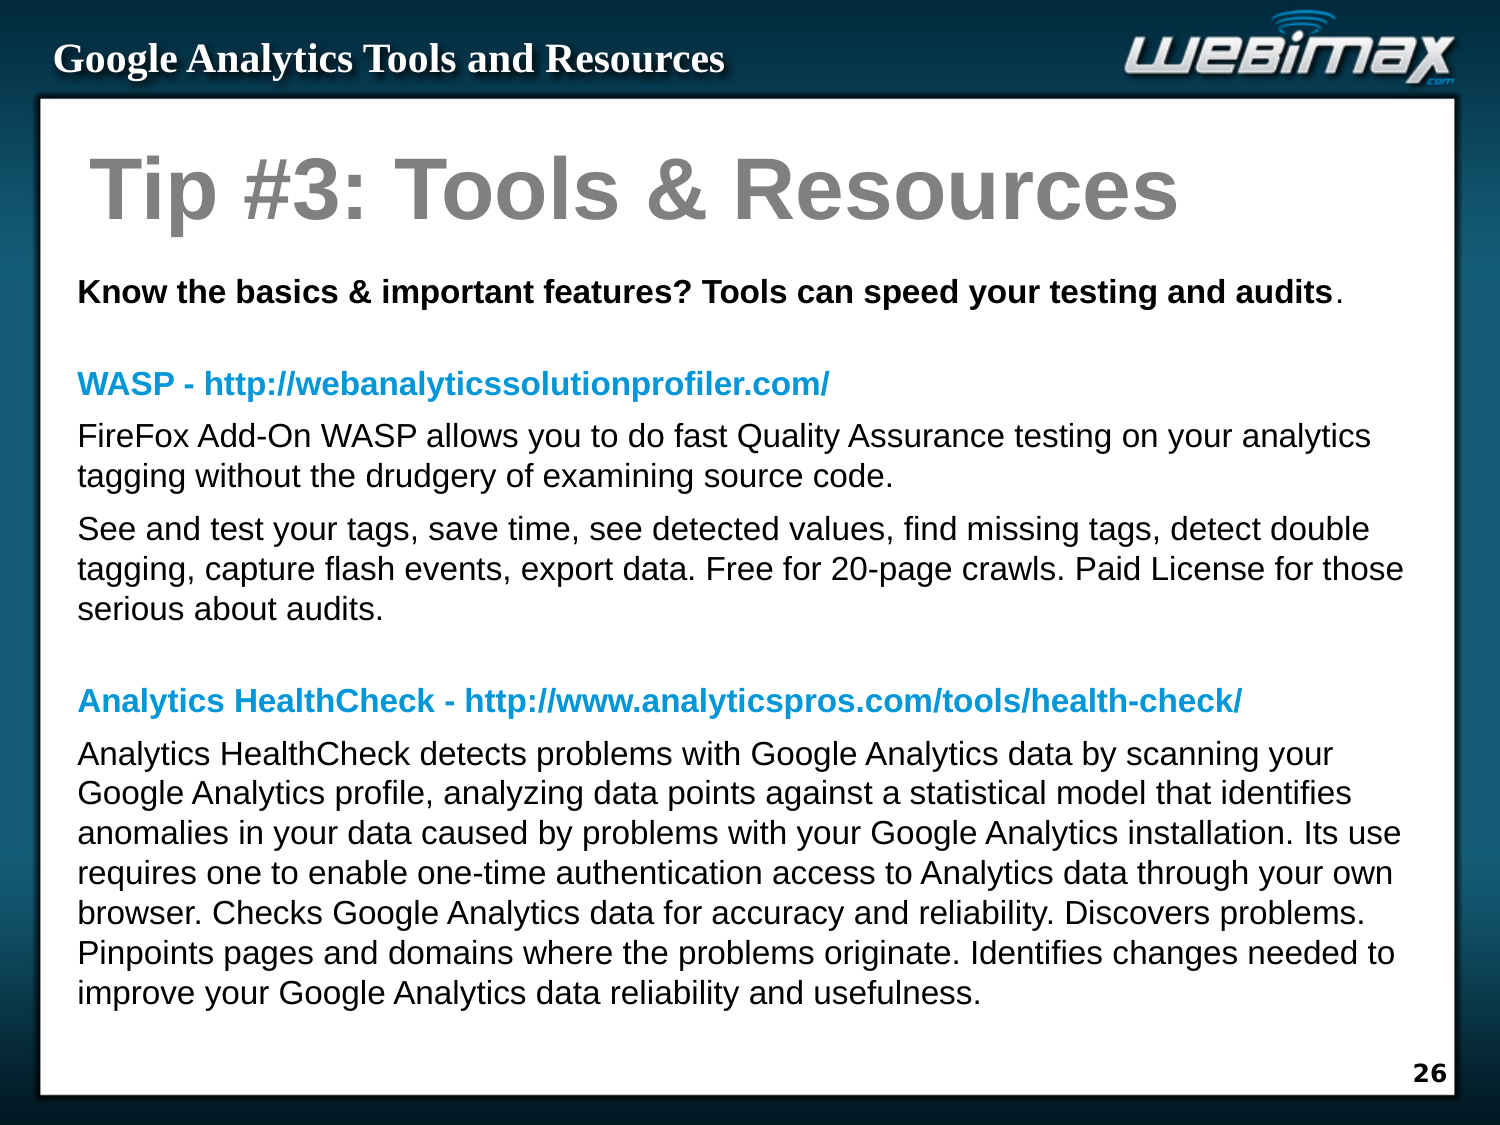

# Google Analytics Tools and Resources
Tip #3: Tools & Resources
Know the basics & important features? Tools can speed your testing and audits.
WASP - http://webanalyticssolutionprofiler.com/
FireFox Add-On WASP allows you to do fast Quality Assurance testing on your analytics tagging without the drudgery of examining source code.
See and test your tags, save time, see detected values, find missing tags, detect double tagging, capture flash events, export data. Free for 20-page crawls. Paid License for those serious about audits.
Analytics HealthCheck - http://www.analyticspros.com/tools/health-check/
Analytics HealthCheck detects problems with Google Analytics data by scanning your Google Analytics profile, analyzing data points against a statistical model that identifies anomalies in your data caused by problems with your Google Analytics installation. Its use requires one to enable one-time authentication access to Analytics data through your own browser. Checks Google Analytics data for accuracy and reliability. Discovers problems. Pinpoints pages and domains where the problems originate. Identifies changes needed to improve your Google Analytics data reliability and usefulness.
26